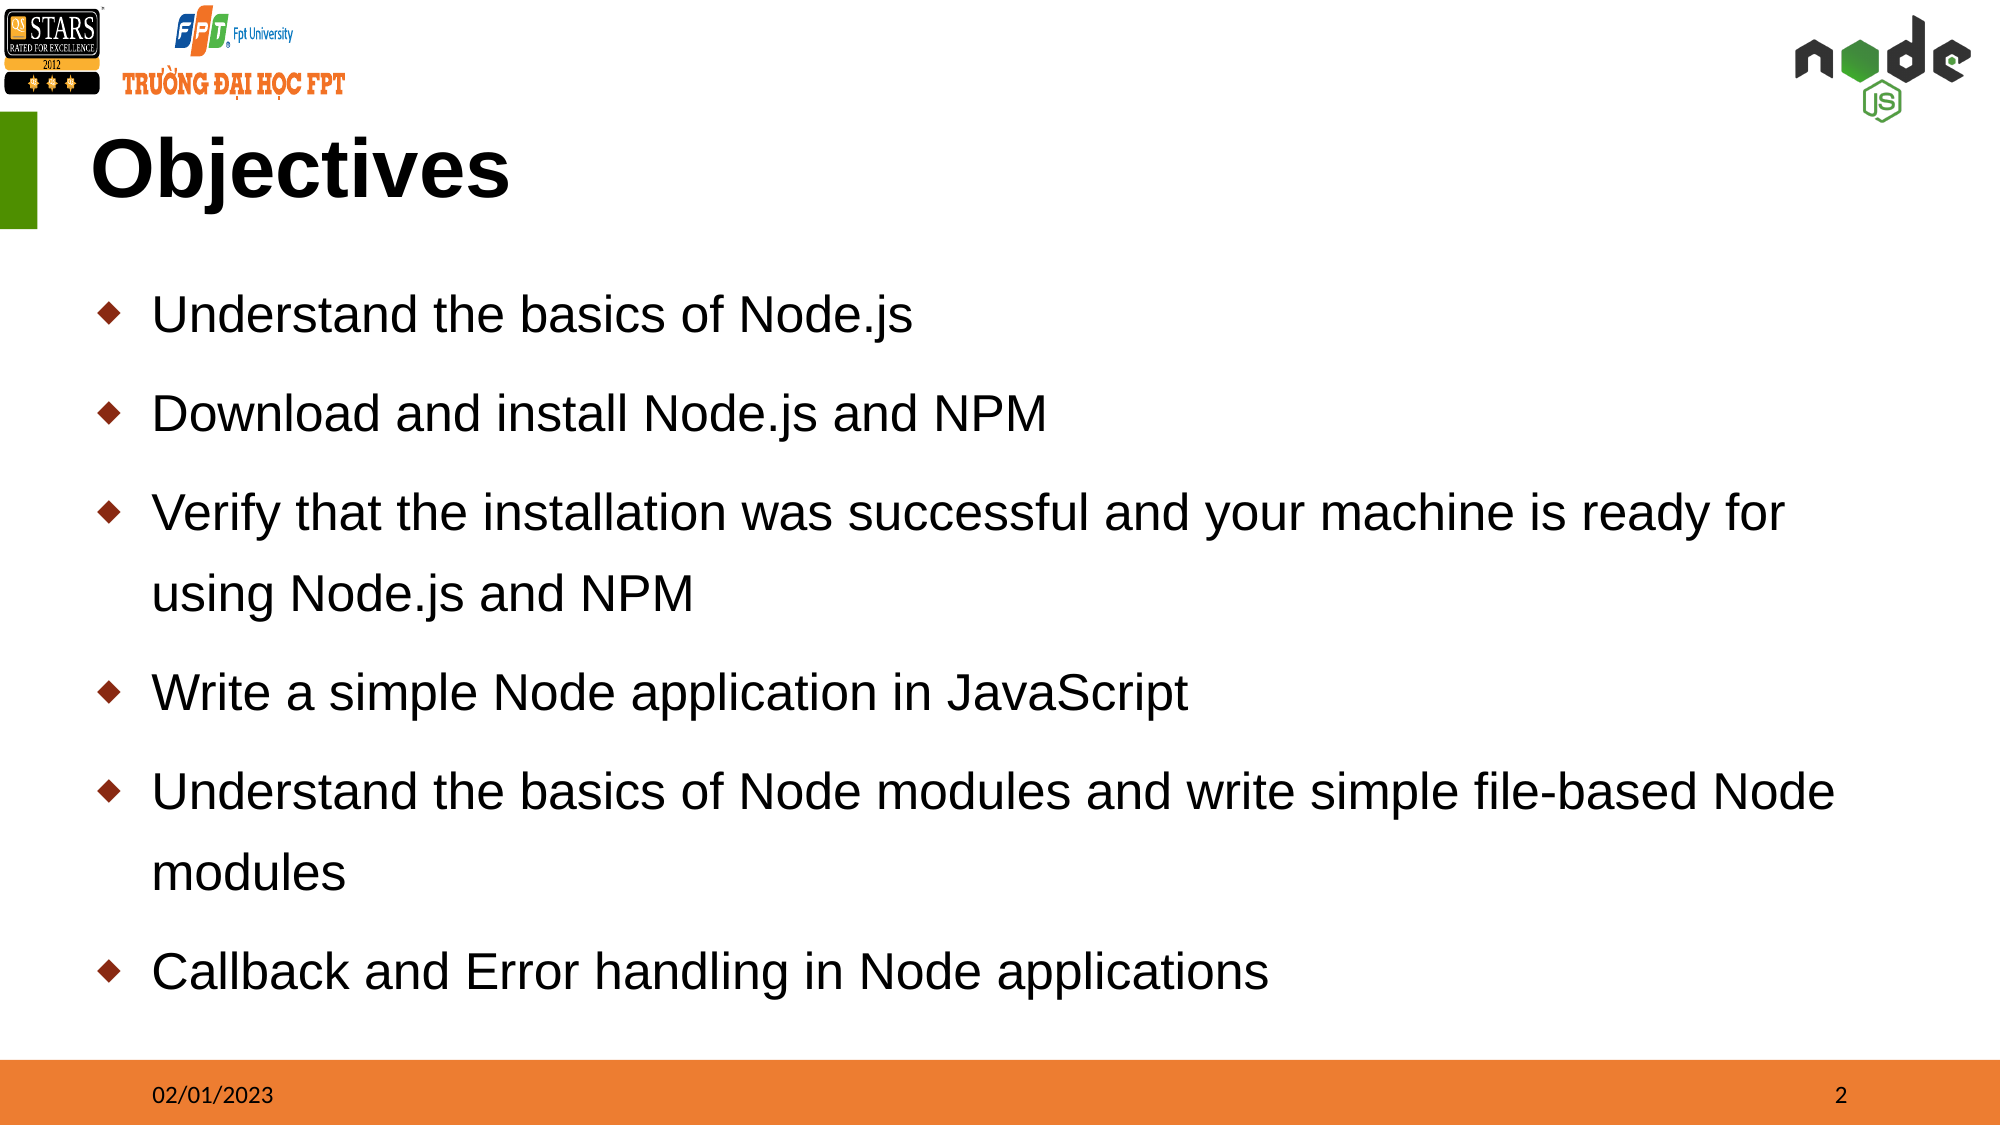

# Objectives
Understand the basics of Node.js
Download and install Node.js and NPM
Verify that the installation was successful and your machine is ready for using Node.js and NPM
Write a simple Node application in JavaScript
Understand the basics of Node modules and write simple file-based Node modules
Callback and Error handling in Node applications
02/01/2023
2